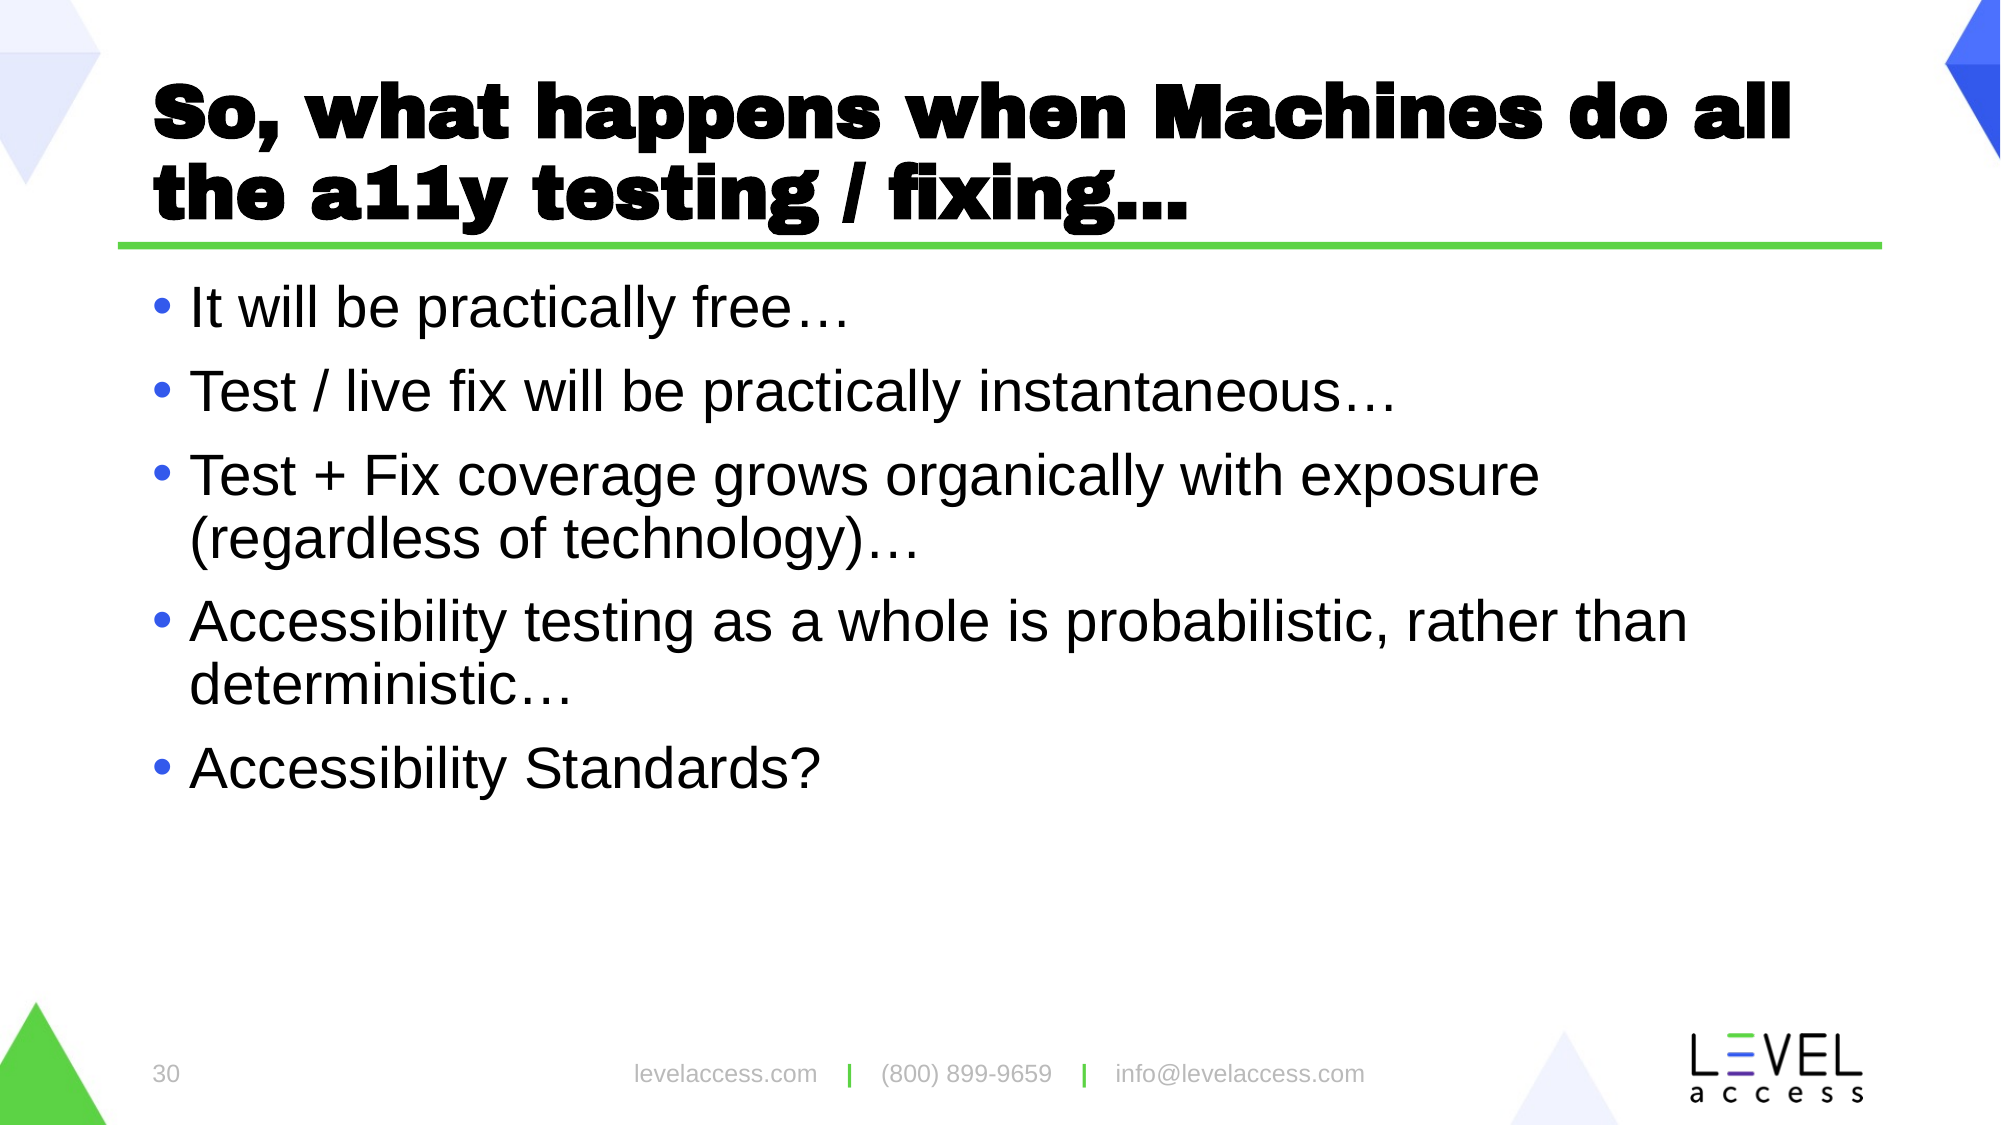

# So, what happens when Machines do all the a11y testing / fixing…
It will be practically free…
Test / live fix will be practically instantaneous…
Test + Fix coverage grows organically with exposure (regardless of technology)…
Accessibility testing as a whole is probabilistic, rather than deterministic…
Accessibility Standards?
levelaccess.com    |    (800) 899-9659    |    info@levelaccess.com
30